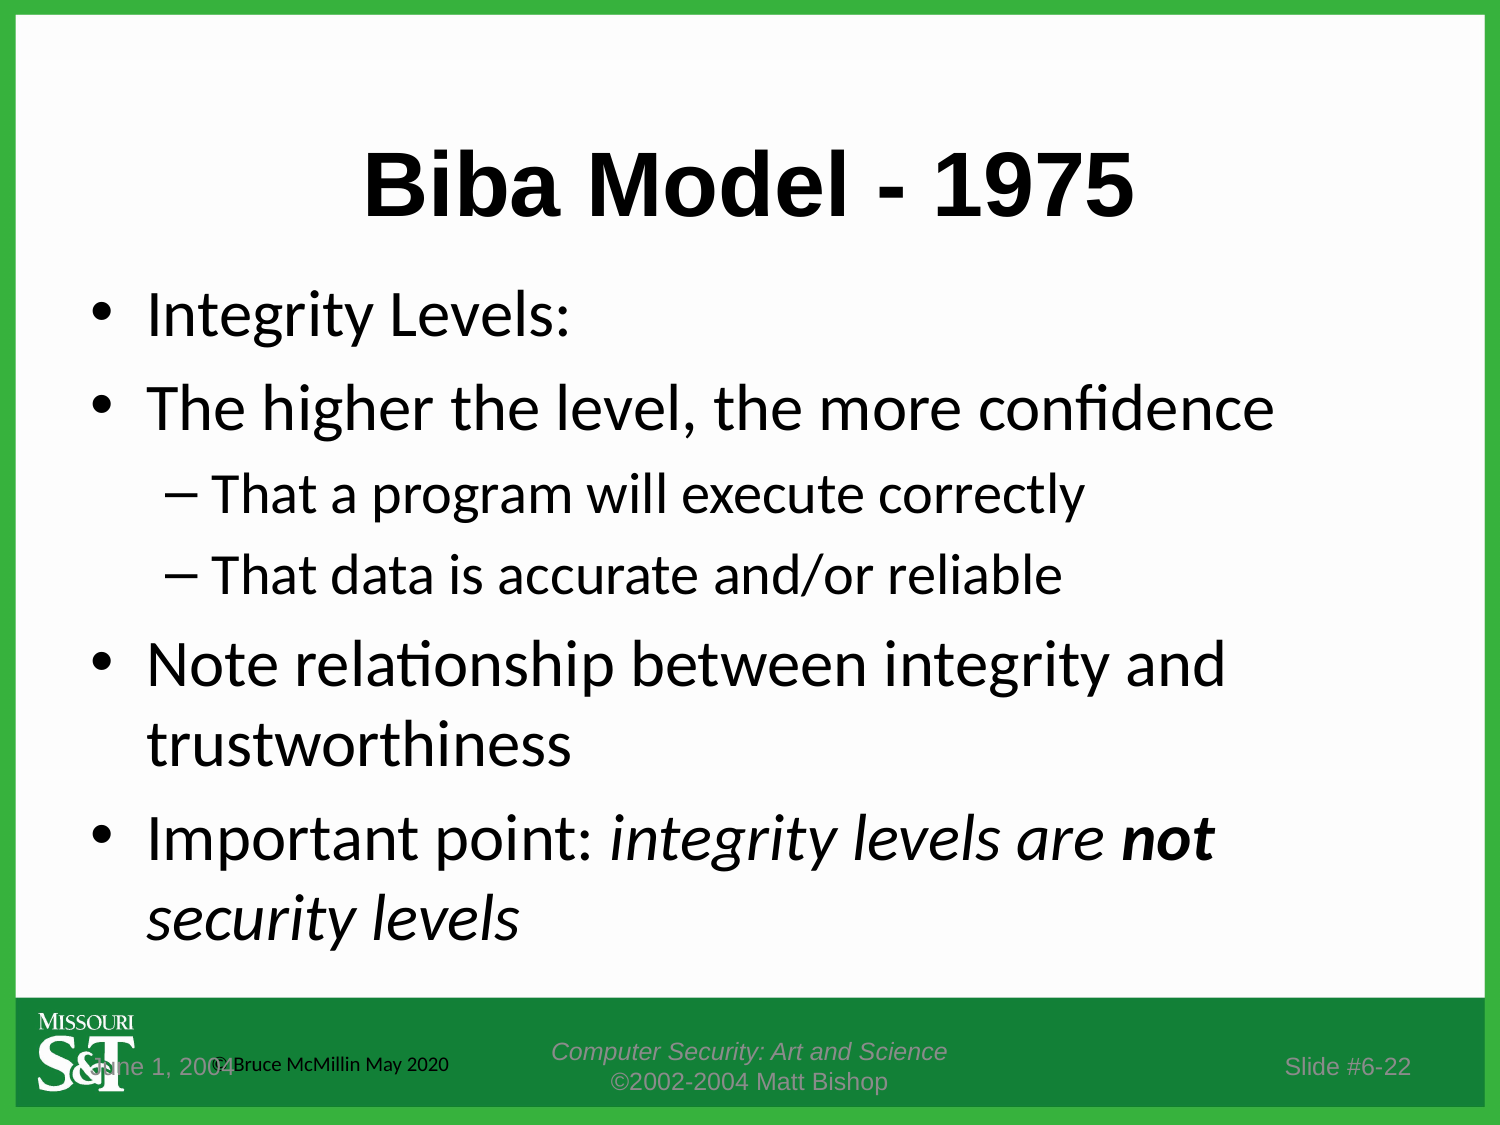

# Biba Model - 1975
Integrity Levels:
The higher the level, the more confidence
That a program will execute correctly
That data is accurate and/or reliable
Note relationship between integrity and trustworthiness
Important point: integrity levels are not security levels
June 1, 2004
Computer Security: Art and Science
©2002-2004 Matt Bishop
Slide #6-22